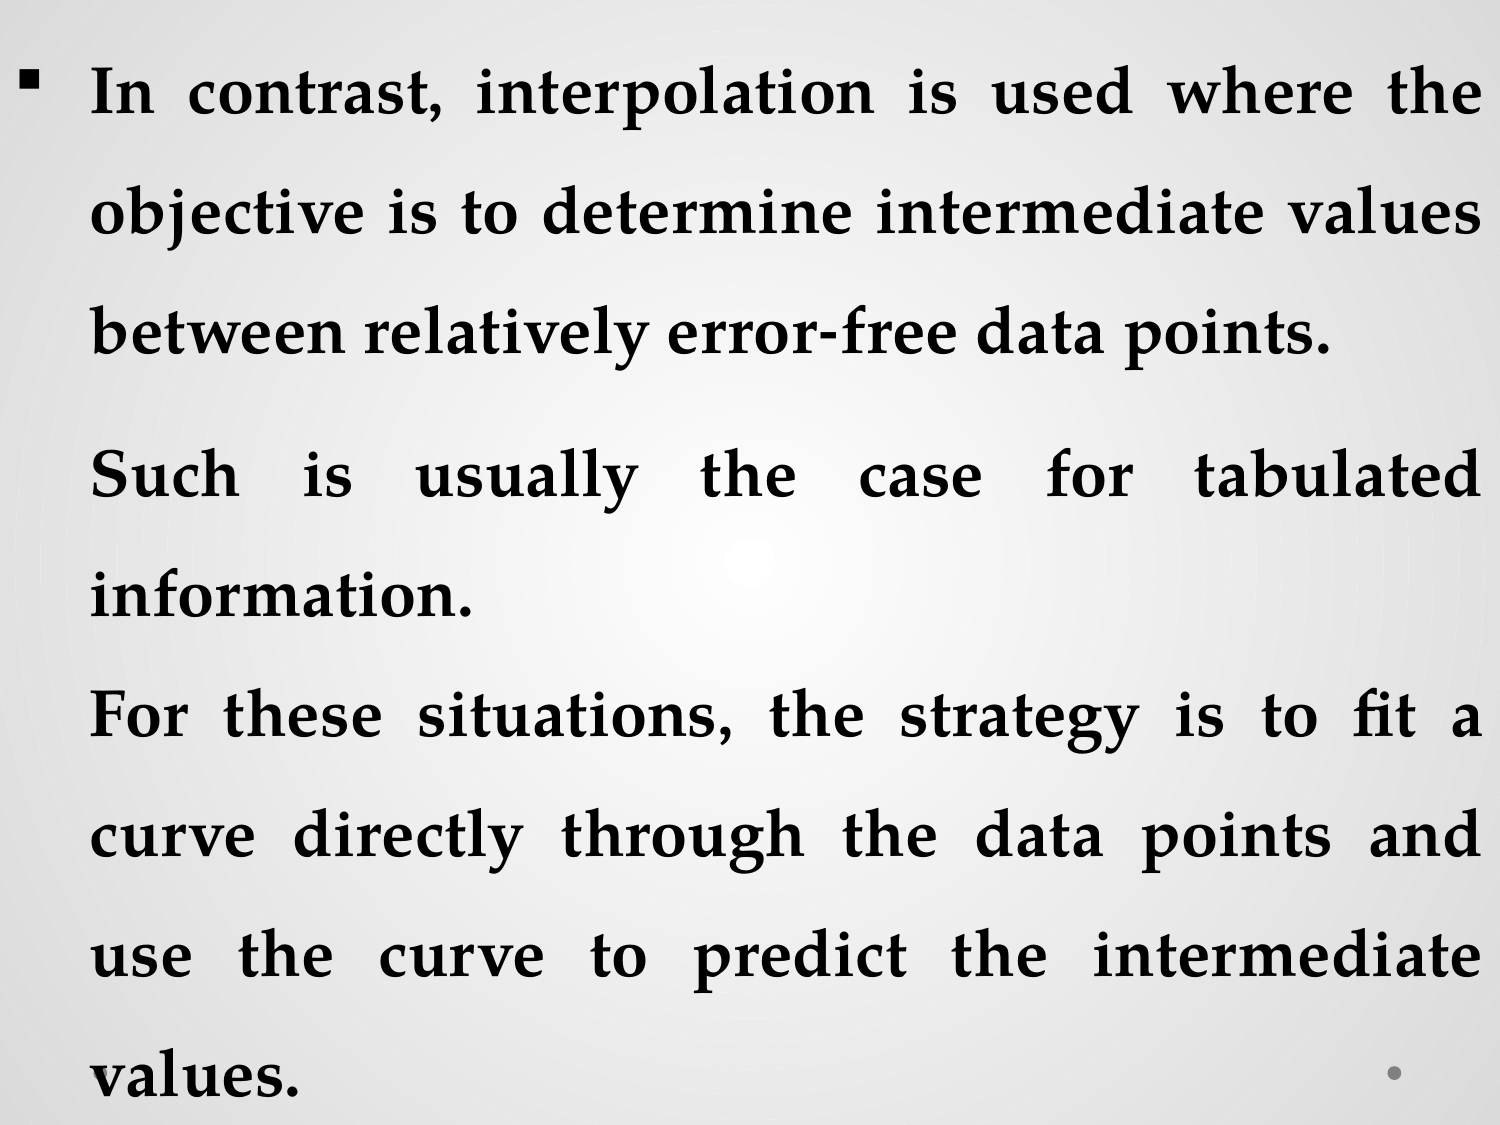

In contrast, interpolation is used where the objective is to determine intermediate values between relatively error-free data points.
Such is usually the case for tabulated information.
For these situations, the strategy is to fit a curve directly through the data points and use the curve to predict the intermediate values.